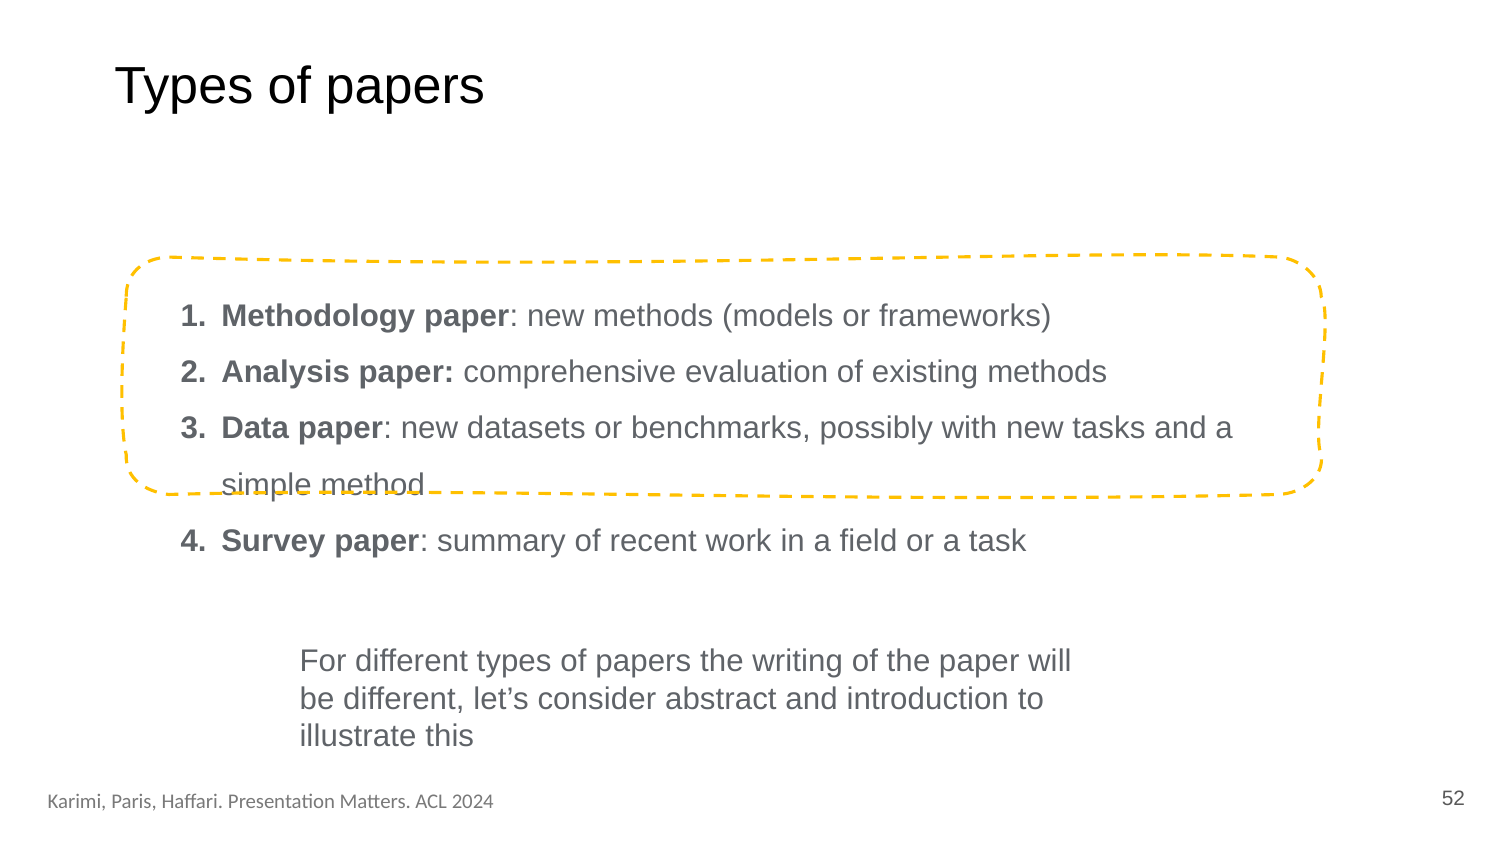

# Types of papers

Methodology paper: new methods (models or frameworks)
Analysis paper: comprehensive evaluation of existing methods
Data paper: new datasets or benchmarks, possibly with new tasks and a simple method
Survey paper: summary of recent work in a field or a task

For different types of papers the writing of the paper will be different, let’s consider abstract and introduction to illustrate this
52